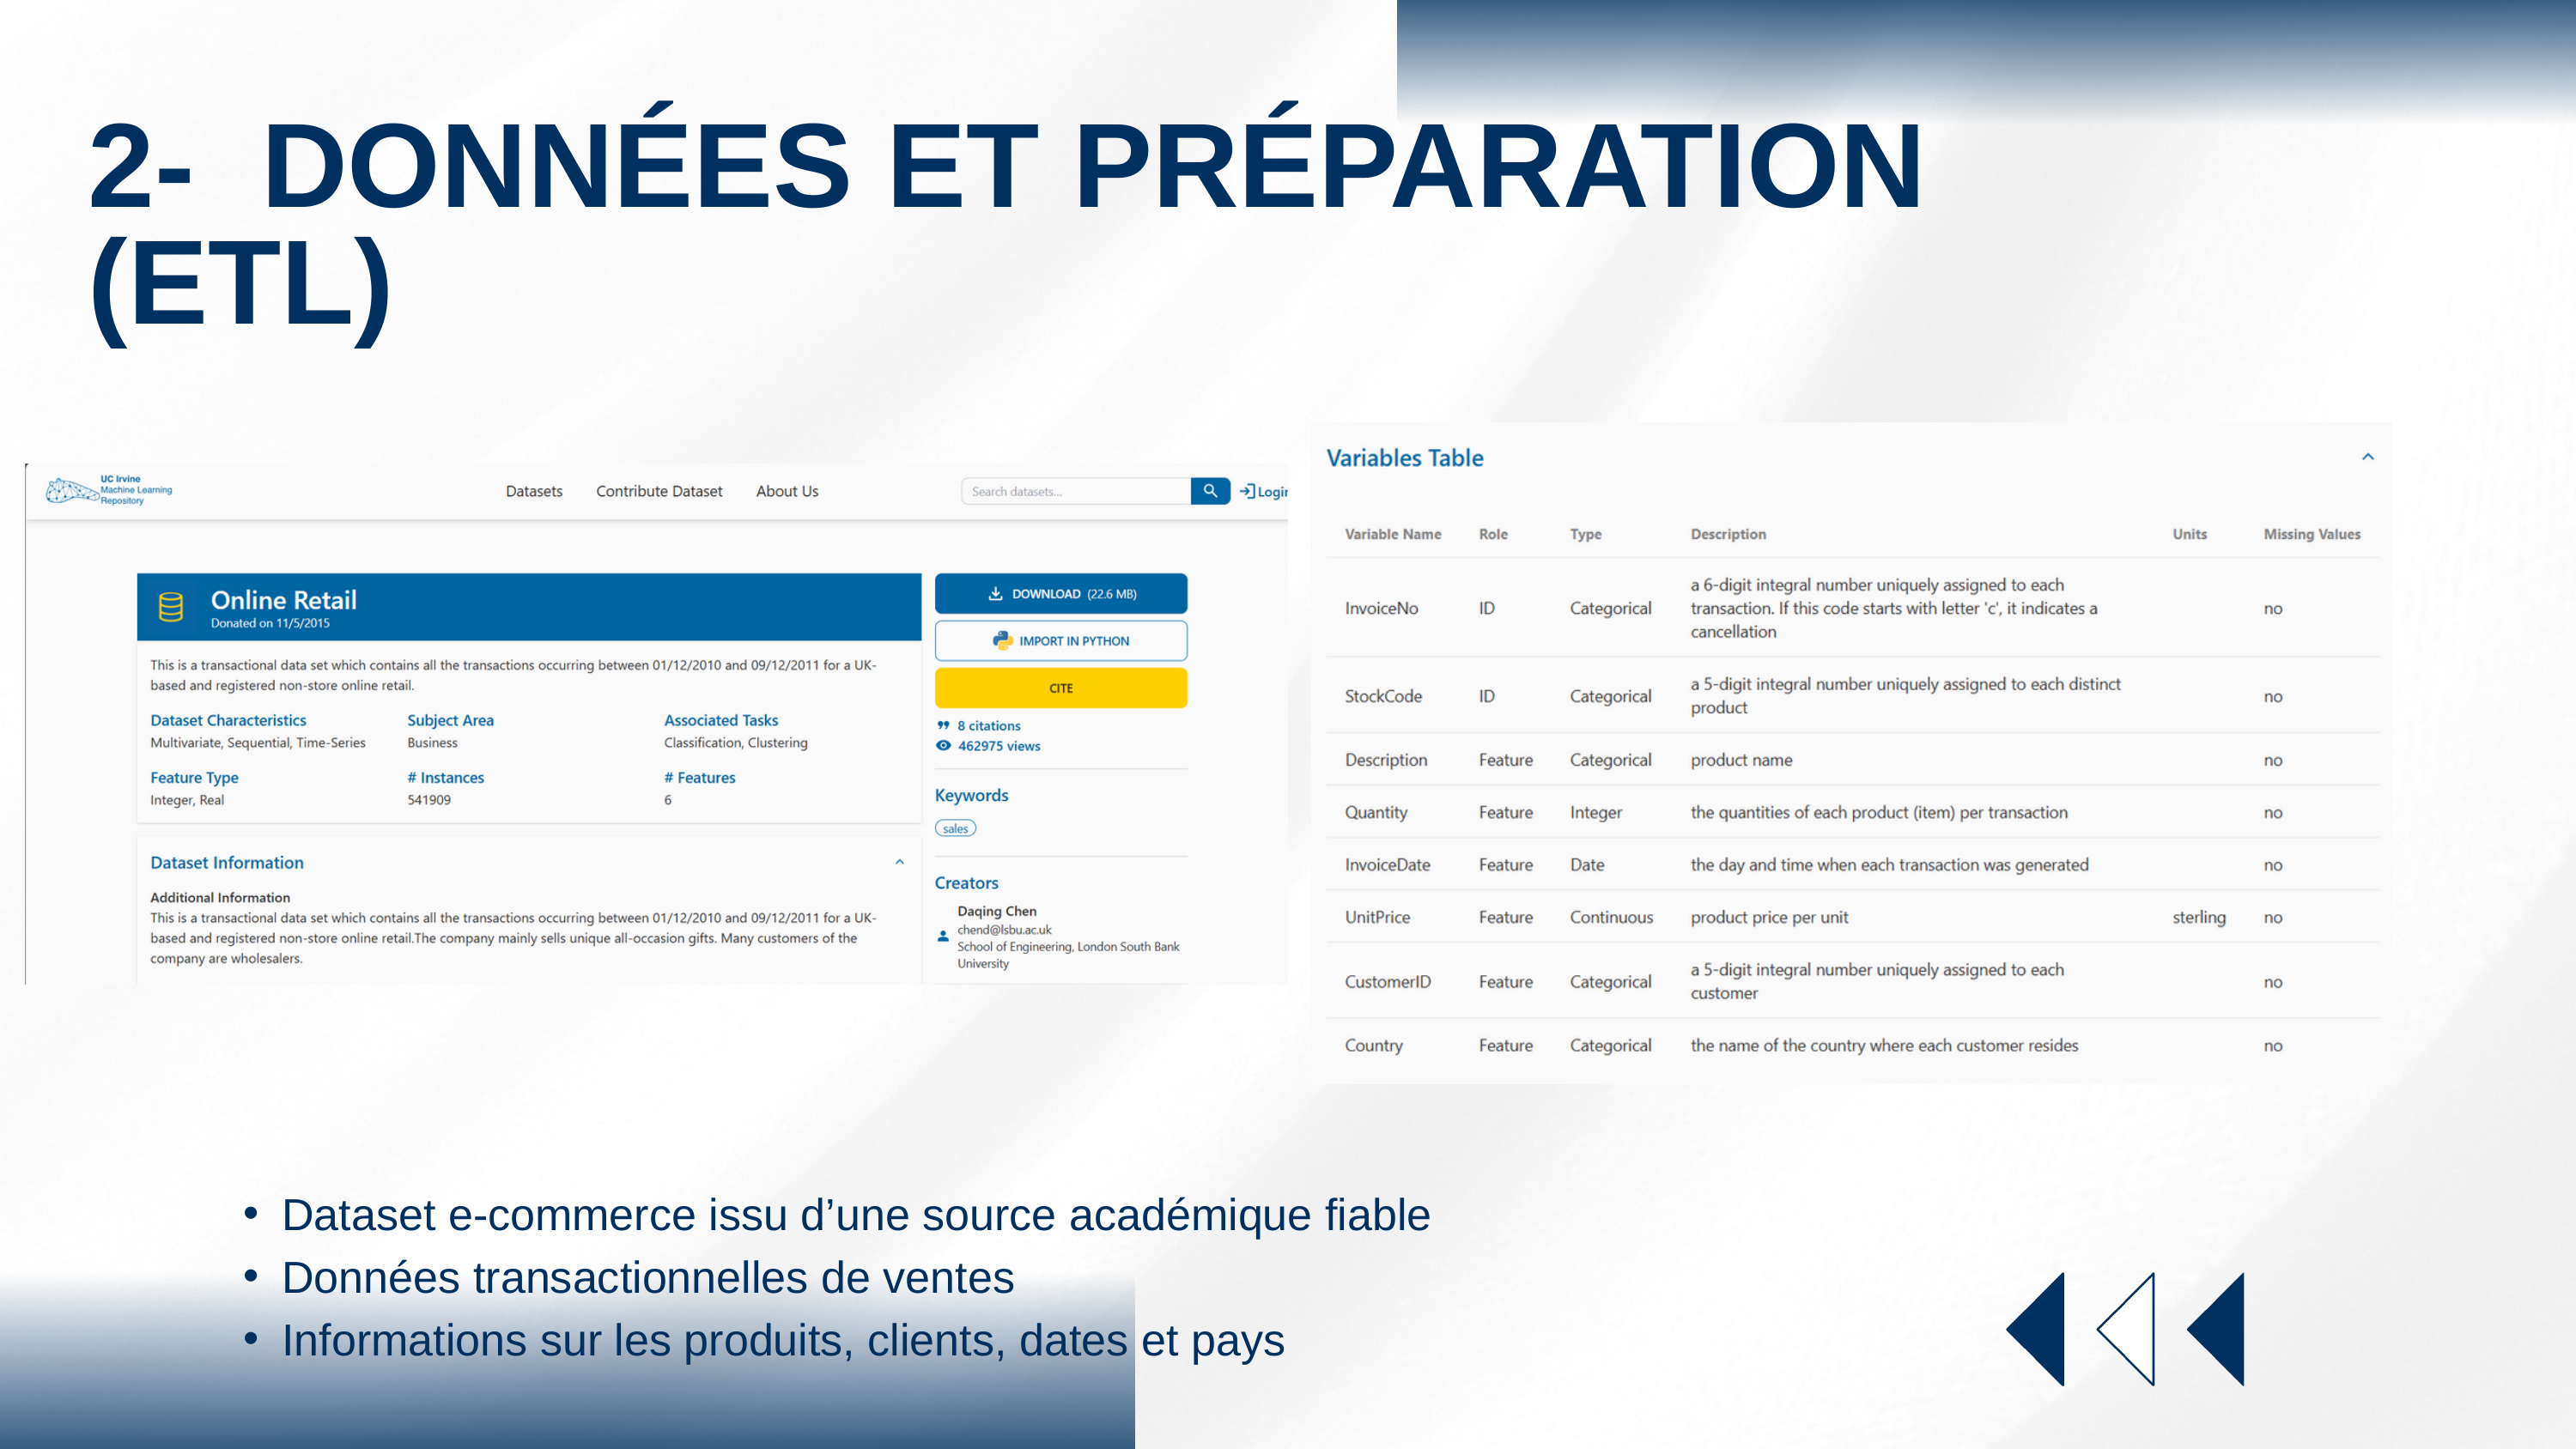

2-  DONNÉES ET PRÉPARATION (ETL)

Dataset e-commerce issu d’une source académique fiable
Données transactionnelles de ventes
Informations sur les produits, clients, dates et pays